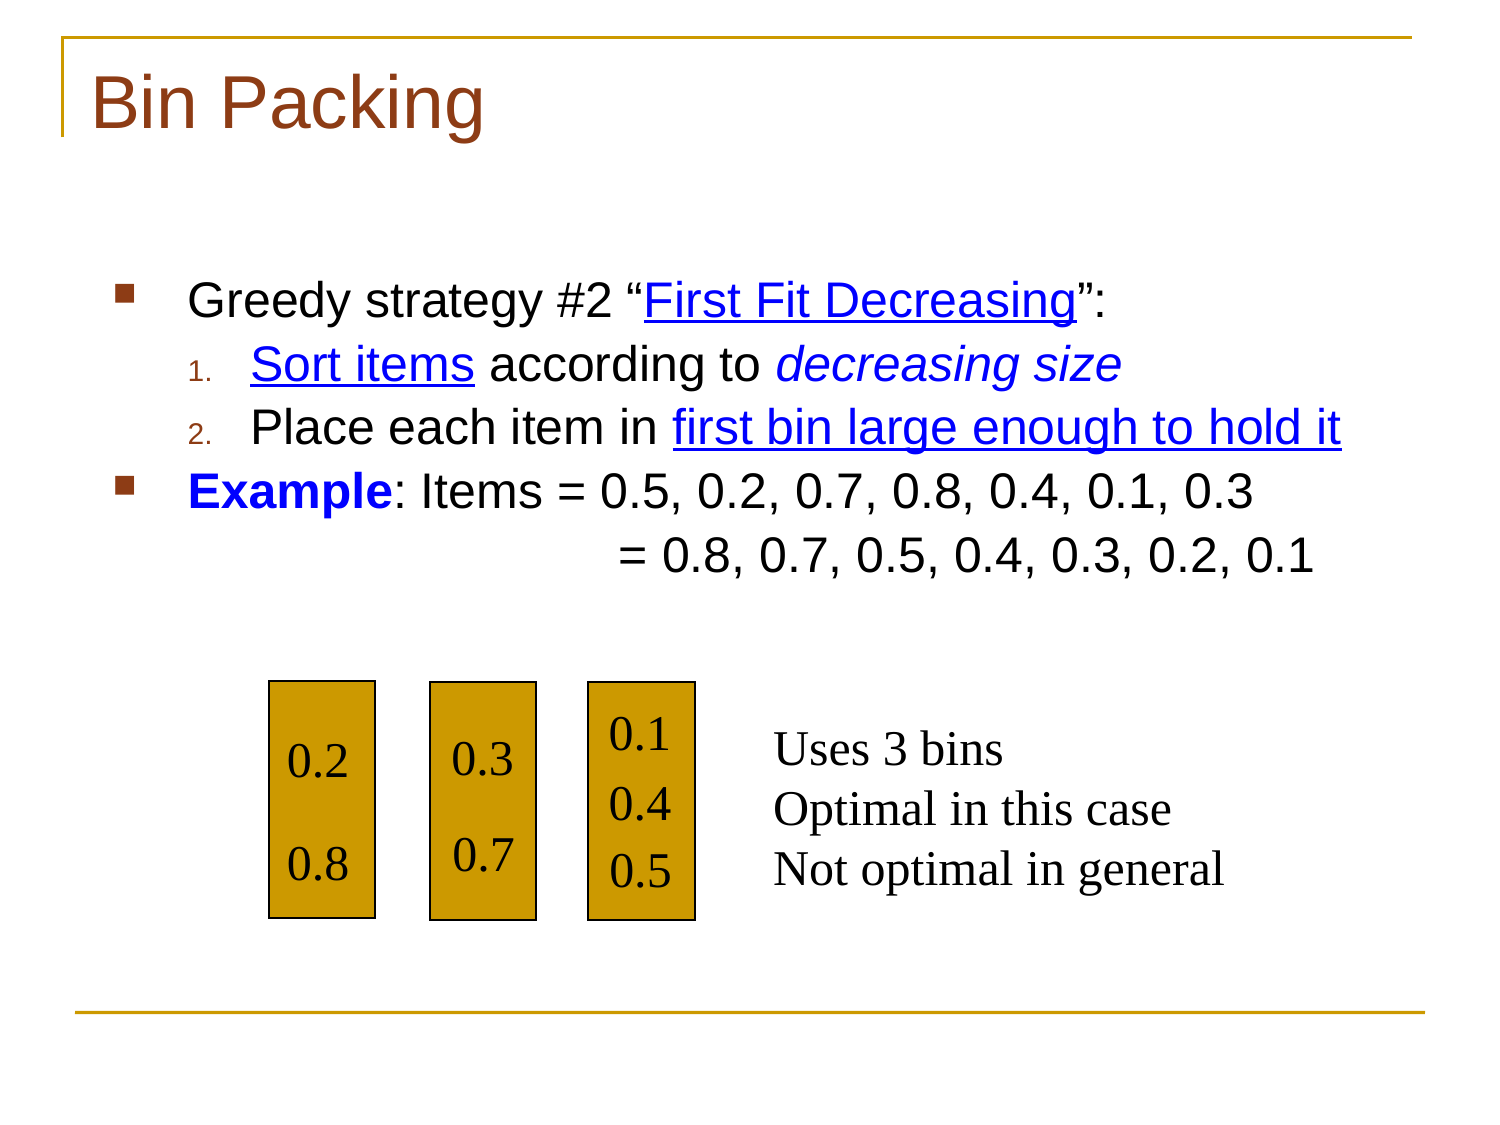

# Bin Packing
Greedy strategy #2 “First Fit Decreasing”:
Sort items according to decreasing size
Place each item in first bin large enough to hold it
Example: Items = 0.5, 0.2, 0.7, 0.8, 0.4, 0.1, 0.3
		= 0.8, 0.7, 0.5, 0.4, 0.3, 0.2, 0.1

0.1
Uses 3 bins
Optimal in this case
Not optimal in general
0.3
0.2
0.4
0.7
0.8
0.5